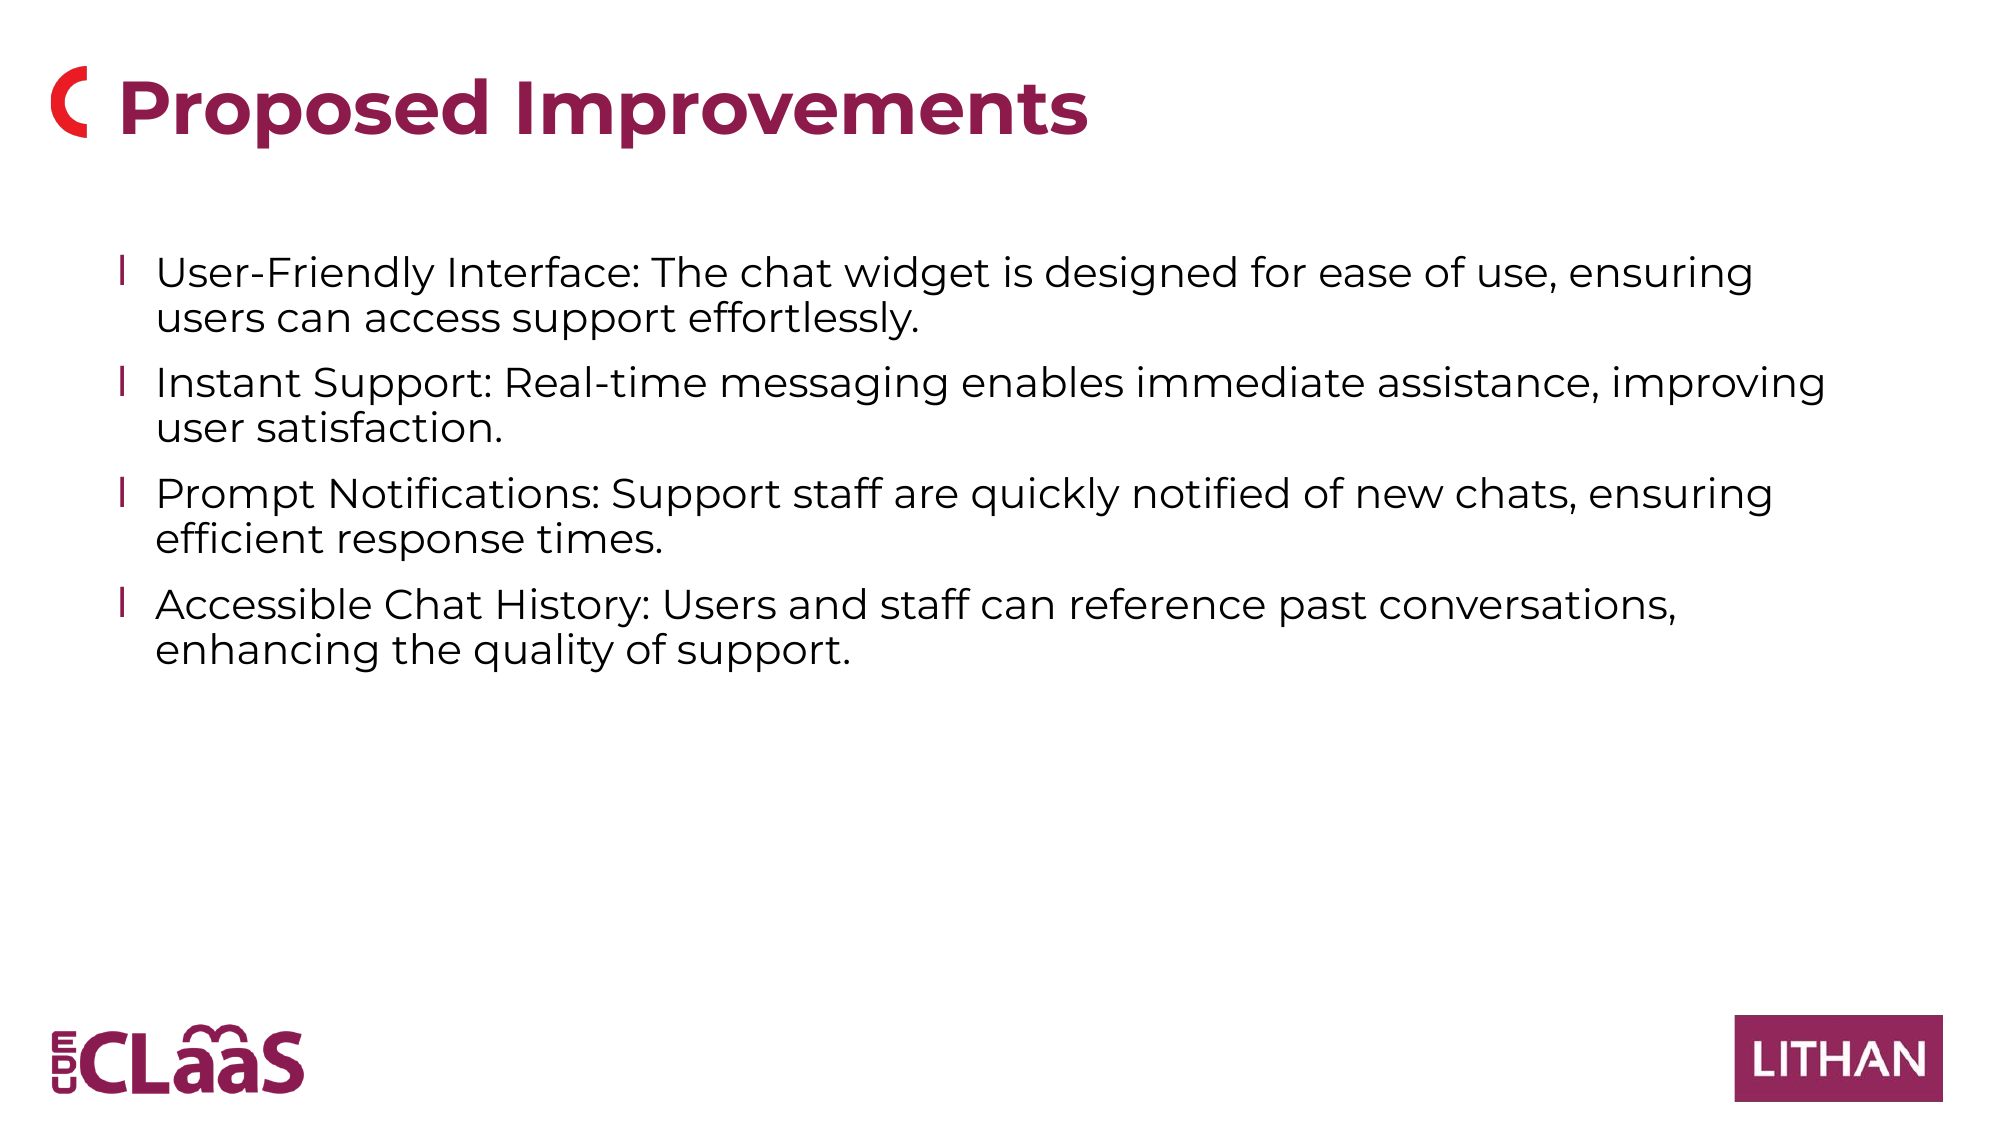

Proposed Improvements

User-Friendly Interface: The chat widget is designed for ease of use, ensuring users can access support effortlessly.
Instant Support: Real-time messaging enables immediate assistance, improving user satisfaction.
Prompt Notifications: Support staff are quickly notified of new chats, ensuring efficient response times.
Accessible Chat History: Users and staff can reference past conversations, enhancing the quality of support.